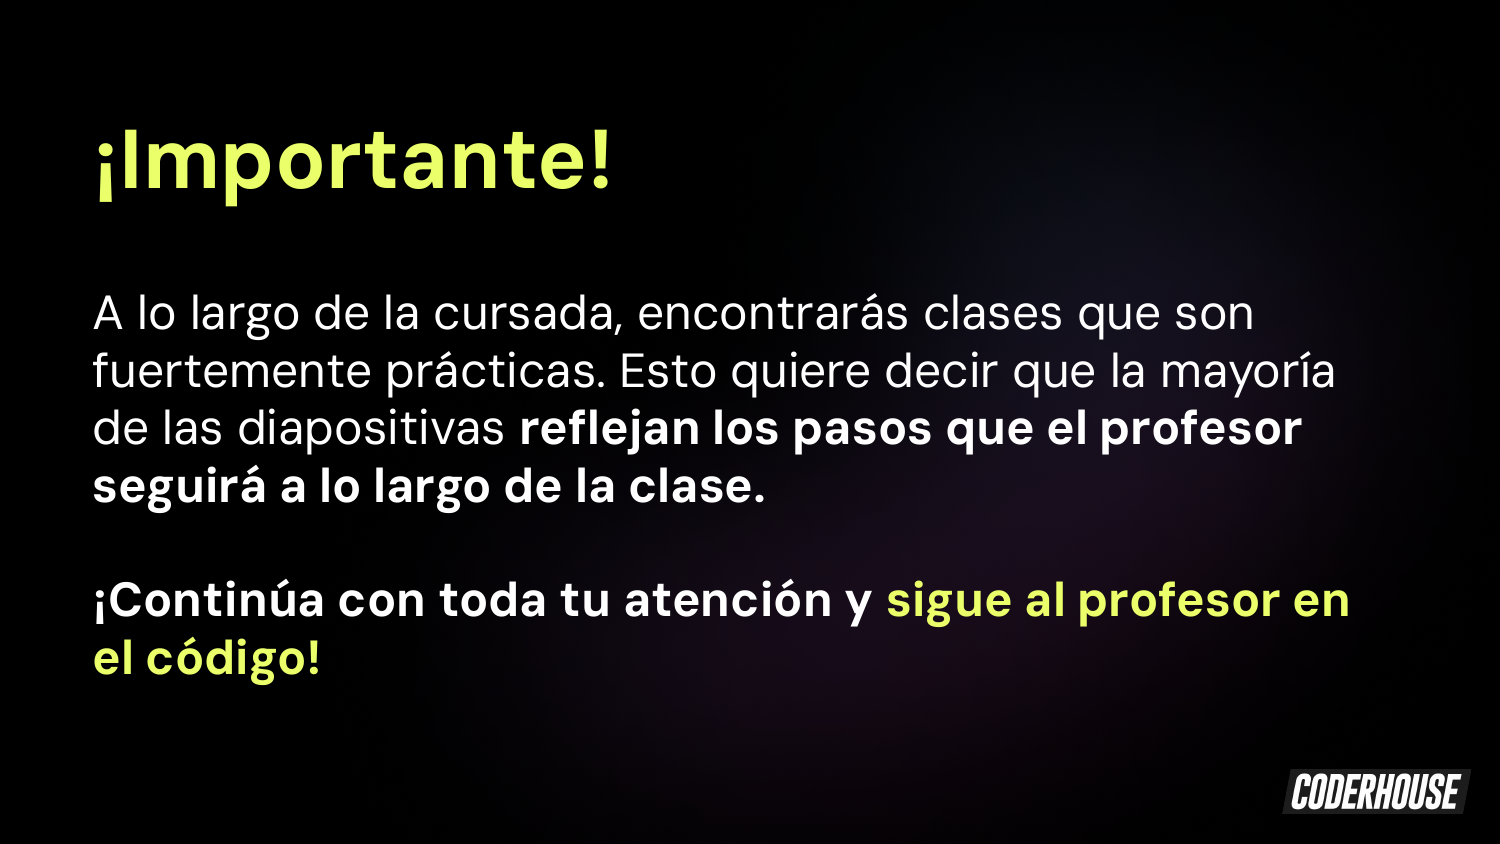

¡Importante!
A lo largo de la cursada, encontrarás clases que son fuertemente prácticas. Esto quiere decir que la mayoría de las diapositivas reflejan los pasos que el profesor seguirá a lo largo de la clase.
¡Continúa con toda tu atención y sigue al profesor en el código!